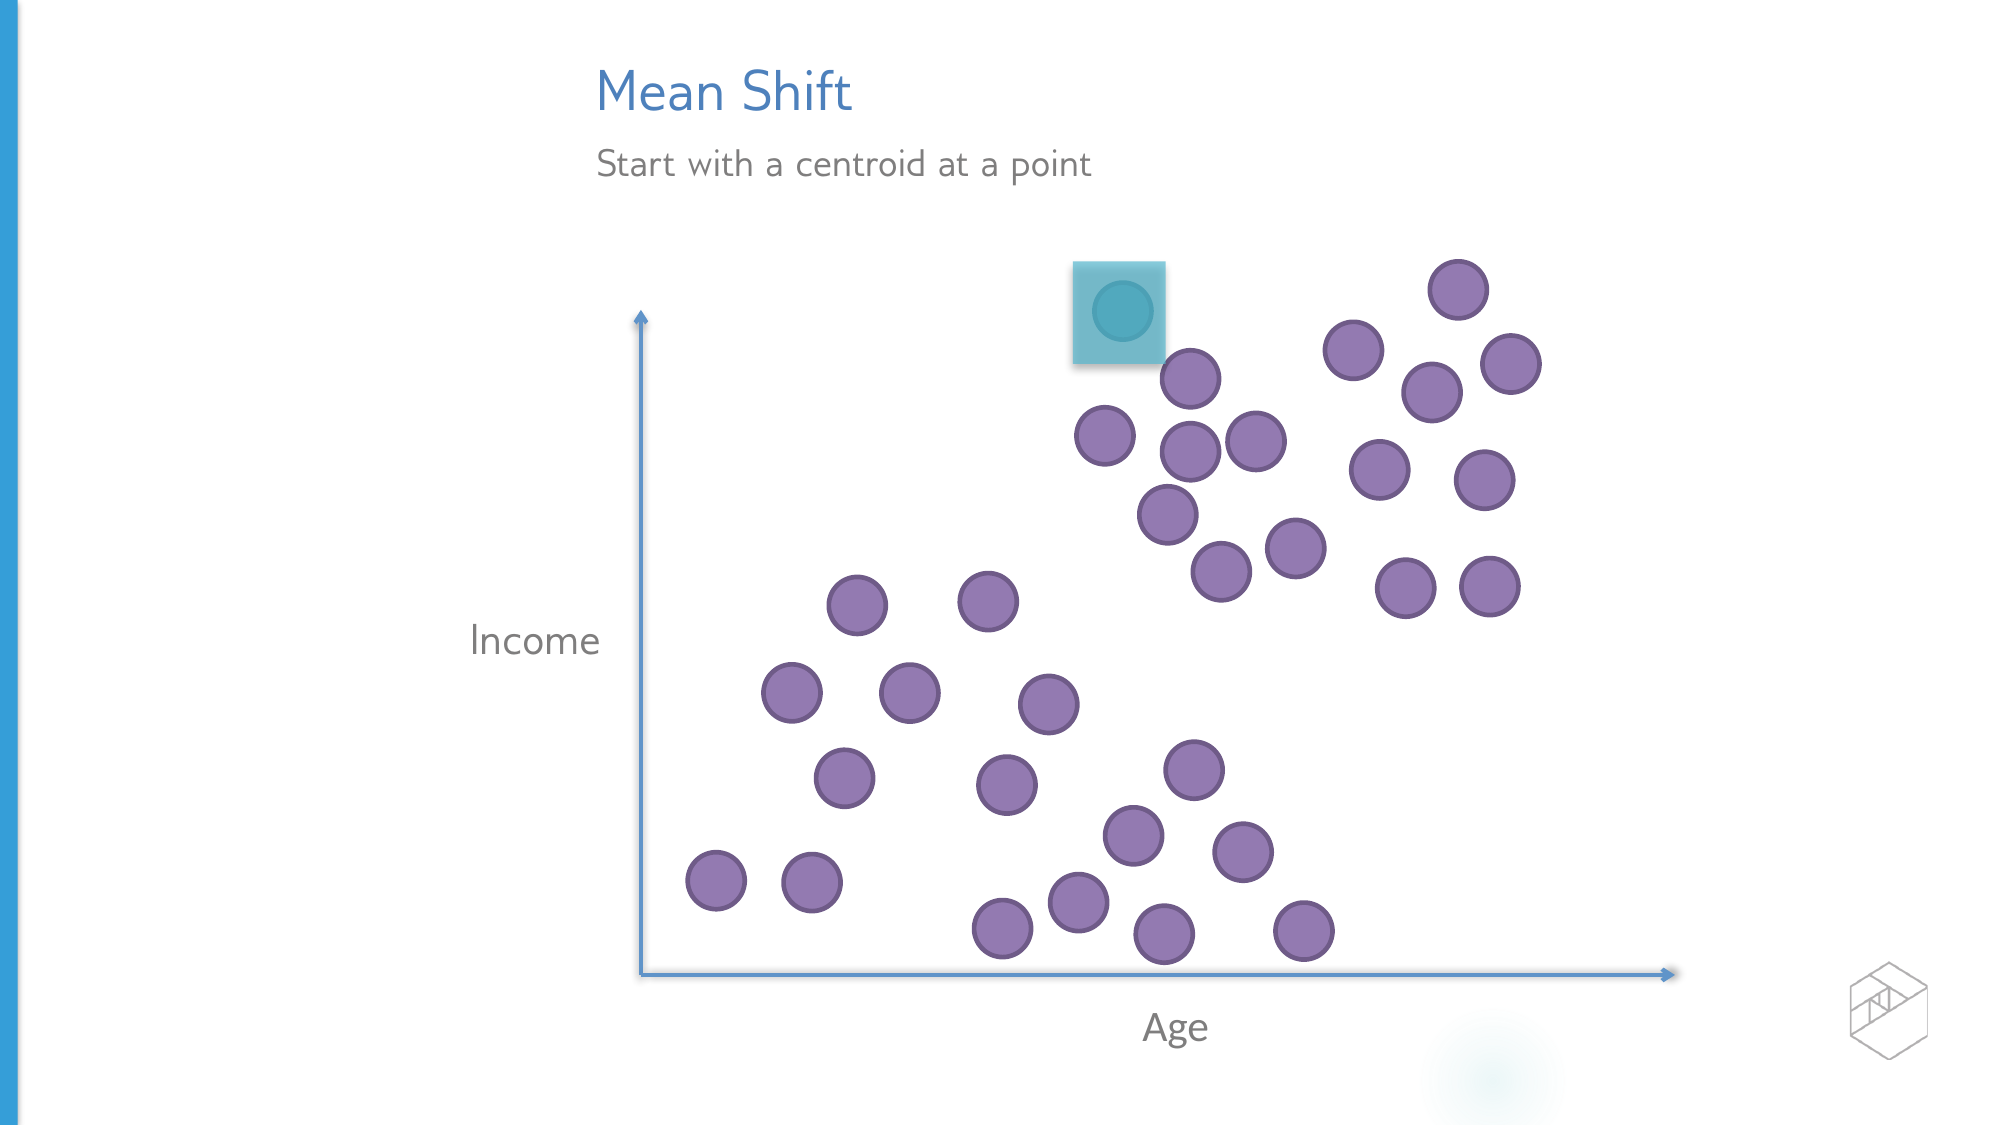

Mean Shift
Start with a centroid at a point

Income

Age